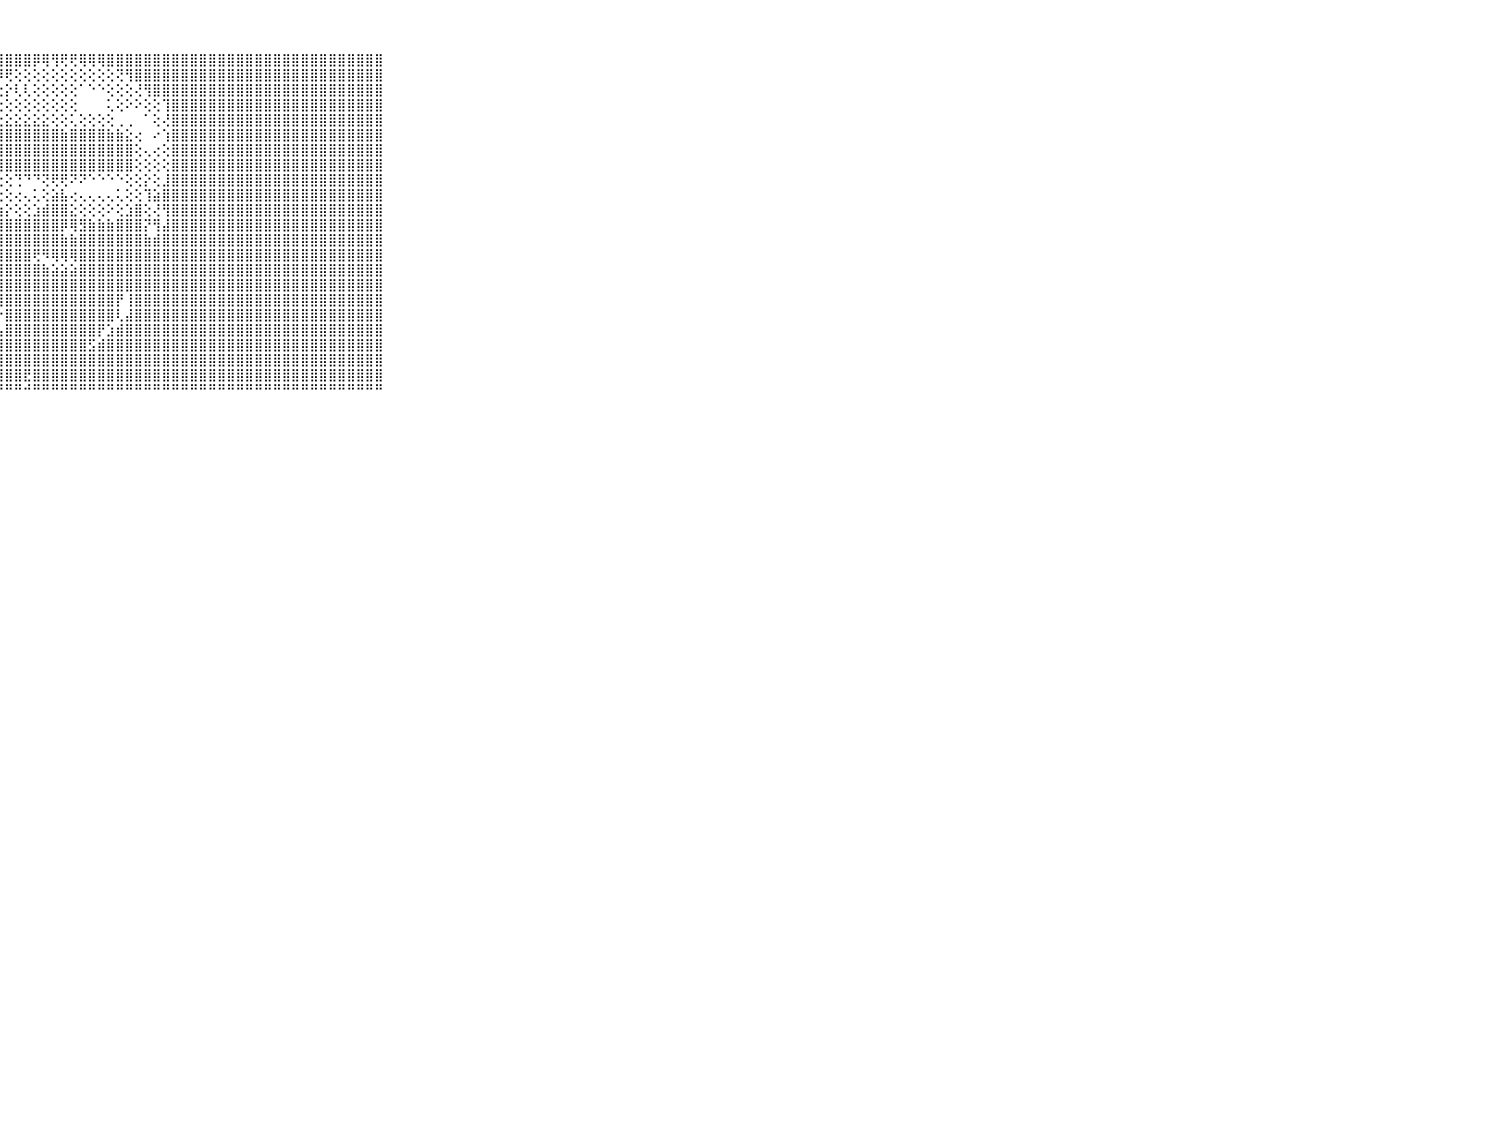

⠀⠀⠀⠀⠀⠀⠀⠀⠀⠀⠀⣿⣿⣿⣿⣿⣿⣿⣿⣿⣿⣿⣿⣿⣿⣿⣿⣿⣿⣿⣿⡿⢿⢻⢟⢟⢿⢿⢿⣿⣿⣿⣿⣿⣿⣿⣿⣿⣿⣿⣿⣿⣿⣿⣿⣿⣿⣿⣿⣿⣿⣿⣿⣿⣿⣿⣿⣿⣿⠀⠀⠀⠀⠀⠀⠀⠀⠀⠀⠀⠀
⠀⠀⠀⠀⠀⠀⠀⠀⠀⠀⠀⣿⣿⣿⣿⣿⣿⣿⣿⣿⣿⣿⣿⣿⣿⣿⣿⡿⢟⢕⢕⢕⢕⢕⢕⢕⢕⢕⢕⢕⢝⢻⣿⣿⣿⣿⣿⣿⣿⣿⣿⣿⣿⣿⣿⣿⣿⣿⣿⣿⣿⣿⣿⣿⣿⣿⣿⣿⣿⠀⠀⠀⠀⠀⠀⠀⠀⠀⠀⠀⠀
⠀⠀⠀⠀⠀⠀⠀⠀⠀⠀⠀⣿⣿⣿⣿⣿⣿⣿⣿⣿⣿⣿⣿⣿⣿⡟⢝⢕⡕⢇⢇⢕⢕⢕⢕⢕⠁⠑⠑⢕⢕⢕⢜⢻⣿⣿⣿⣿⣿⣿⣿⣿⣿⣿⣿⣿⣿⣿⣿⣿⣿⣿⣿⣿⣿⣿⣿⣿⣿⠀⠀⠀⠀⠀⠀⠀⠀⠀⠀⠀⠀
⠀⠀⠀⠀⠀⠀⠀⠀⠀⠀⠀⣿⣿⣿⣿⣿⣿⣿⣿⣿⣿⣿⣿⣿⡿⢇⢕⢕⢕⢕⢕⢕⢕⢕⢕⢕⠀⠀⠀⢅⢕⠕⠕⢕⢕⢹⣿⣿⣿⣿⣿⣿⣿⣿⣿⣿⣿⣿⣿⣿⣿⣿⣿⣿⣿⣿⣿⣿⣿⠀⠀⠀⠀⠀⠀⠀⠀⠀⠀⠀⠀
⠀⠀⠀⠀⠀⠀⠀⠀⠀⠀⠀⣿⣿⣿⣿⣿⣿⣿⣿⣿⣿⣿⣿⣿⡕⢜⡕⢕⣕⣕⣕⣕⣕⢕⢕⢅⢕⢕⢕⢕⢀⢀⠀⠁⢕⢜⣿⣿⣿⣿⣿⣿⣿⣿⣿⣿⣿⣿⣿⣿⣿⣿⣿⣿⣿⣿⣿⣿⣿⠀⠀⠀⠀⠀⠀⠀⠀⠀⠀⠀⠀
⠀⠀⠀⠀⠀⠀⠀⠀⠀⠀⠀⣿⣿⣿⣿⣿⣿⣿⣿⣿⣿⣿⣿⣿⡇⢕⢕⣾⣿⣿⣿⣿⣿⣿⣷⣿⣿⣿⣿⣷⣷⣕⢔⠀⠔⢱⣿⣿⣿⣿⣿⣿⣿⣿⣿⣿⣿⣿⣿⣿⣿⣿⣿⣿⣿⣿⣿⣿⣿⠀⠀⠀⠀⠀⠀⠀⠀⠀⠀⠀⠀
⠀⠀⠀⠀⠀⠀⠀⠀⠀⠀⠀⣿⣿⣿⣿⣿⣿⣿⣿⣿⣿⣿⣿⣿⡇⢕⣼⣿⣿⣿⣿⣿⣿⣿⣿⣿⣿⣿⣿⣿⣿⣿⢕⢄⢔⢕⣿⣿⣿⣿⣿⣿⣿⣿⣿⣿⣿⣿⣿⣿⣿⣿⣿⣿⣿⣿⣿⣿⣿⠀⠀⠀⠀⠀⠀⠀⠀⠀⠀⠀⠀
⠀⠀⠀⠀⠀⠀⠀⠀⠀⠀⠀⣿⣿⣿⣿⣿⣿⣿⣿⣿⣿⣿⣿⣿⡇⢕⣿⣿⣿⣿⣿⣿⣿⣿⣿⣿⣿⣿⣿⣿⣿⣿⢕⢕⢕⢕⣿⣿⣿⣿⣿⣿⣿⣿⣿⣿⣿⣿⣿⣿⣿⣿⣿⣿⣿⣿⣿⣿⣿⠀⠀⠀⠀⠀⠀⠀⠀⠀⠀⠀⠀
⠀⠀⠀⠀⠀⠀⠀⠀⠀⠀⠀⣿⣿⣿⣿⣿⣿⣿⣿⣿⣿⣿⣿⣿⣇⣱⢏⢕⢕⢙⠙⠙⢝⢟⢟⠝⠝⠑⠑⠑⠑⢕⢕⡕⢕⣸⣿⣿⣿⣿⣿⣿⣿⣿⣿⣿⣿⣿⣿⣿⣿⣿⣿⣿⣿⣿⣿⣿⣿⠀⠀⠀⠀⠀⠀⠀⠀⠀⠀⠀⠀
⠀⠀⠀⠀⠀⠀⠀⠀⠀⠀⠀⣿⣿⣿⣿⣿⣿⣿⣿⣿⣿⣿⣿⣿⣿⣏⡕⢕⢕⢔⢄⢅⢕⣵⣧⢔⢄⢄⢄⢄⢅⢕⢕⢹⣵⣿⣿⣿⣿⣿⣿⣿⣿⣿⣿⣿⣿⣿⣿⣿⣿⣿⣿⣿⣿⣿⣿⣿⣿⠀⠀⠀⠀⠀⠀⠀⠀⠀⠀⠀⠀
⠀⠀⠀⠀⠀⠀⠀⠀⠀⠀⠀⣿⣿⣿⣿⣿⣿⣿⣿⣿⣿⣿⣿⣿⣿⣿⣿⣵⡕⢕⢕⣱⣾⣿⣿⣕⢕⢕⢕⠕⢕⣱⣿⢕⢜⢻⣿⣿⣿⣿⣿⣿⣿⣿⣿⣿⣿⣿⣿⣿⣿⣿⣿⣿⣿⣿⣿⣿⣿⠀⠀⠀⠀⠀⠀⠀⠀⠀⠀⠀⠀
⠀⠀⠀⠀⠀⠀⠀⠀⠀⠀⠀⣿⣿⣿⣿⣿⣿⣿⣿⣿⣿⣿⣿⣿⣿⣿⣿⣿⣿⣿⣿⣿⣿⣿⡿⢿⣻⣷⣷⣷⣿⣿⣿⡝⢻⣼⣿⣿⣿⣿⣿⣿⣿⣿⣿⣿⣿⣿⣿⣿⣿⣿⣿⣿⣿⣿⣿⣿⣿⠀⠀⠀⠀⠀⠀⠀⠀⠀⠀⠀⠀
⠀⠀⠀⠀⠀⠀⠀⠀⠀⠀⠀⣿⣿⣿⣿⣿⣿⣿⣿⣿⣿⣿⣿⣿⣿⣿⣿⣿⣿⣿⣿⣿⣿⣿⣷⣷⣿⣿⣿⣿⣿⣿⣿⣷⣾⣿⣿⣿⣿⣿⣿⣿⣿⣿⣿⣿⣿⣿⣿⣿⣿⣿⣿⣿⣿⣿⣿⣿⣿⠀⠀⠀⠀⠀⠀⠀⠀⠀⠀⠀⠀
⠀⠀⠀⠀⠀⠀⠀⠀⠀⠀⠀⣿⣿⣿⣿⣿⣿⣿⣿⣿⣿⣿⣿⣿⣿⣿⣿⣿⣿⣿⣿⢟⠻⢿⢿⢿⣿⣿⣿⣿⣿⣿⣿⣿⣿⣿⣿⣿⣿⣿⣿⣿⣿⣿⣿⣿⣿⣿⣿⣿⣿⣿⣿⣿⣿⣿⣿⣿⣿⠀⠀⠀⠀⠀⠀⠀⠀⠀⠀⠀⠀
⠀⠀⠀⠀⠀⠀⠀⠀⠀⠀⠀⣿⣿⣿⣿⣿⣿⣿⣿⣿⣿⣿⣿⣿⣿⣿⣿⣿⣿⣿⣿⣿⣷⣵⣵⣵⣿⣿⣿⣿⣿⣿⣿⣿⣿⣿⣿⣿⣿⣿⣿⣿⣿⣿⣿⣿⣿⣿⣿⣿⣿⣿⣿⣿⣿⣿⣿⣿⣿⠀⠀⠀⠀⠀⠀⠀⠀⠀⠀⠀⠀
⠀⠀⠀⠀⠀⠀⠀⠀⠀⠀⠀⣿⣿⣿⣿⣿⣿⣿⣿⣿⣿⣿⣿⣿⣿⣿⣿⣿⣿⣿⣿⣿⣿⣿⣿⣿⣿⣿⣿⣿⣿⣿⣿⣿⣿⣿⣿⣿⣿⣿⣿⣿⣿⣿⣿⣿⣿⣿⣿⣿⣿⣿⣿⣿⣿⣿⣿⣿⣿⠀⠀⠀⠀⠀⠀⠀⠀⠀⠀⠀⠀
⠀⠀⠀⠀⠀⠀⠀⠀⠀⠀⠀⣿⣿⣿⣿⣿⣿⣿⣿⣿⣿⣿⣿⣿⣿⣿⣿⣿⣿⣿⣿⣿⣿⣿⣿⣿⣿⣿⣿⣿⡟⢸⣿⣿⣿⣿⣿⣿⣿⣿⣿⣿⣿⣿⣿⣿⣿⣿⣿⣿⣿⣿⣿⣿⣿⣿⣿⣿⣿⠀⠀⠀⠀⠀⠀⠀⠀⠀⠀⠀⠀
⠀⠀⠀⠀⠀⠀⠀⠀⠀⠀⠀⣿⣿⣿⣿⣿⣿⣿⣿⣿⣿⣿⣿⣿⣿⣿⣿⡕⣿⣿⣿⣿⣿⣿⣿⣿⣿⣿⣿⣿⢇⣼⣿⣿⣿⣿⣿⣿⣿⣿⣿⣿⣿⣿⣿⣿⣿⣿⣿⣿⣿⣿⣿⣿⣿⣿⣿⣿⣿⠀⠀⠀⠀⠀⠀⠀⠀⠀⠀⠀⠀
⠀⠀⠀⠀⠀⠀⠀⠀⠀⠀⠀⣿⣿⣿⣿⣿⣿⣿⣿⣿⣿⣿⣿⣿⣿⣿⣿⣧⣿⣿⣿⣿⣿⣿⣿⣿⣿⣿⡟⣱⣾⣿⣿⣿⣿⣿⣿⣿⣿⣿⣿⣿⣿⣿⣿⣿⣿⣿⣿⣿⣿⣿⣿⣿⣿⣿⣿⣿⣿⠀⠀⠀⠀⠀⠀⠀⠀⠀⠀⠀⠀
⠀⠀⠀⠀⠀⠀⠀⠀⠀⠀⠀⣿⣿⣿⣿⣿⣿⣿⣿⣿⣿⣿⣿⣿⣿⣿⣿⣿⣿⣿⣿⣿⣿⣿⣿⣿⣿⣫⣾⣿⣿⣿⣿⣿⣿⣿⣿⣿⣿⣿⣿⣿⣿⣿⣿⣿⣿⣿⣿⣿⣿⣿⣿⣿⣿⣿⣿⣿⣿⠀⠀⠀⠀⠀⠀⠀⠀⠀⠀⠀⠀
⠀⠀⠀⠀⠀⠀⠀⠀⠀⠀⠀⣿⣿⣿⣿⣿⣿⣿⣿⣿⣿⣿⣿⣿⣿⣿⣿⣿⣿⣿⣿⣿⣿⣿⣿⣿⣿⣿⣿⣿⣿⣿⣿⣿⣿⣿⣿⣿⣿⣿⣿⣿⣿⣿⣿⣿⣿⣿⣿⣿⣿⣿⣿⣿⣿⣿⣿⣿⣿⠀⠀⠀⠀⠀⠀⠀⠀⠀⠀⠀⠀
⠀⠀⠀⠀⠀⠀⠀⠀⠀⠀⠀⣿⣿⣿⣿⣿⣿⣿⣿⣿⣿⣿⣿⣿⣿⣿⣿⣿⣿⣿⣟⣿⣿⣿⣿⣿⣿⣿⣿⣿⣿⣿⣿⣿⣿⣿⣿⣿⣿⣿⣿⣿⣿⣿⣿⣿⣿⣿⣿⣿⣿⣿⣿⣿⣿⣿⣿⣿⣿⠀⠀⠀⠀⠀⠀⠀⠀⠀⠀⠀⠀
⠀⠀⠀⠀⠀⠀⠀⠀⠀⠀⠀⠛⠛⠛⠛⠛⠛⠛⠛⠛⠛⠛⠛⠛⠛⠛⠛⠛⠛⠛⠚⠛⠛⠛⠛⠛⠛⠛⠛⠛⠛⠛⠛⠛⠛⠛⠛⠛⠛⠛⠛⠛⠛⠛⠛⠛⠛⠛⠛⠛⠛⠛⠛⠛⠛⠛⠛⠛⠛⠀⠀⠀⠀⠀⠀⠀⠀⠀⠀⠀⠀